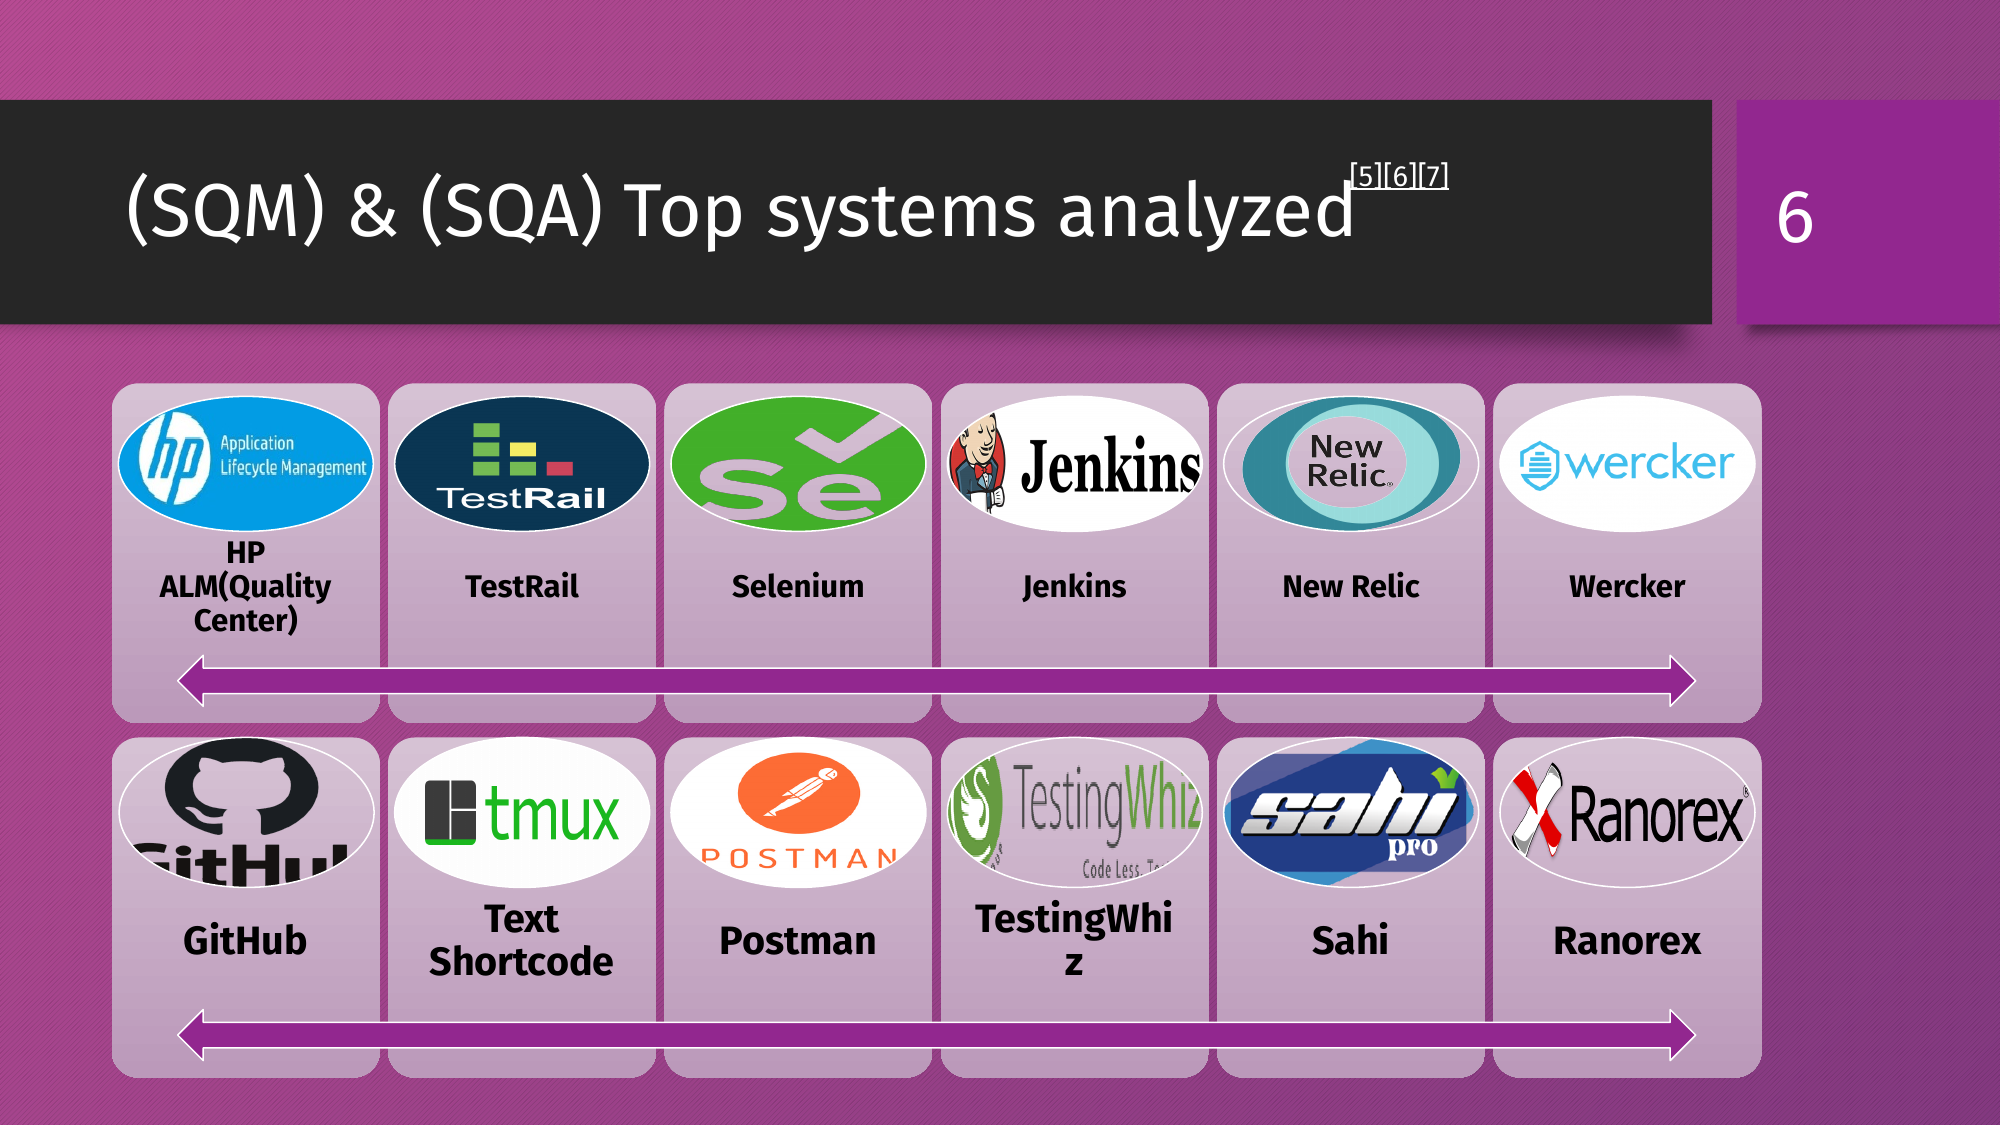

6
[5][6][7]
# (SQM) & (SQA) Top systems analyzed
HP ALM(Quality Center)
TestRail
Selenium
Jenkins
New Relic
Wercker
GitHub
Text Shortcode
Postman
TestingWhiz
Sahi
Ranorex